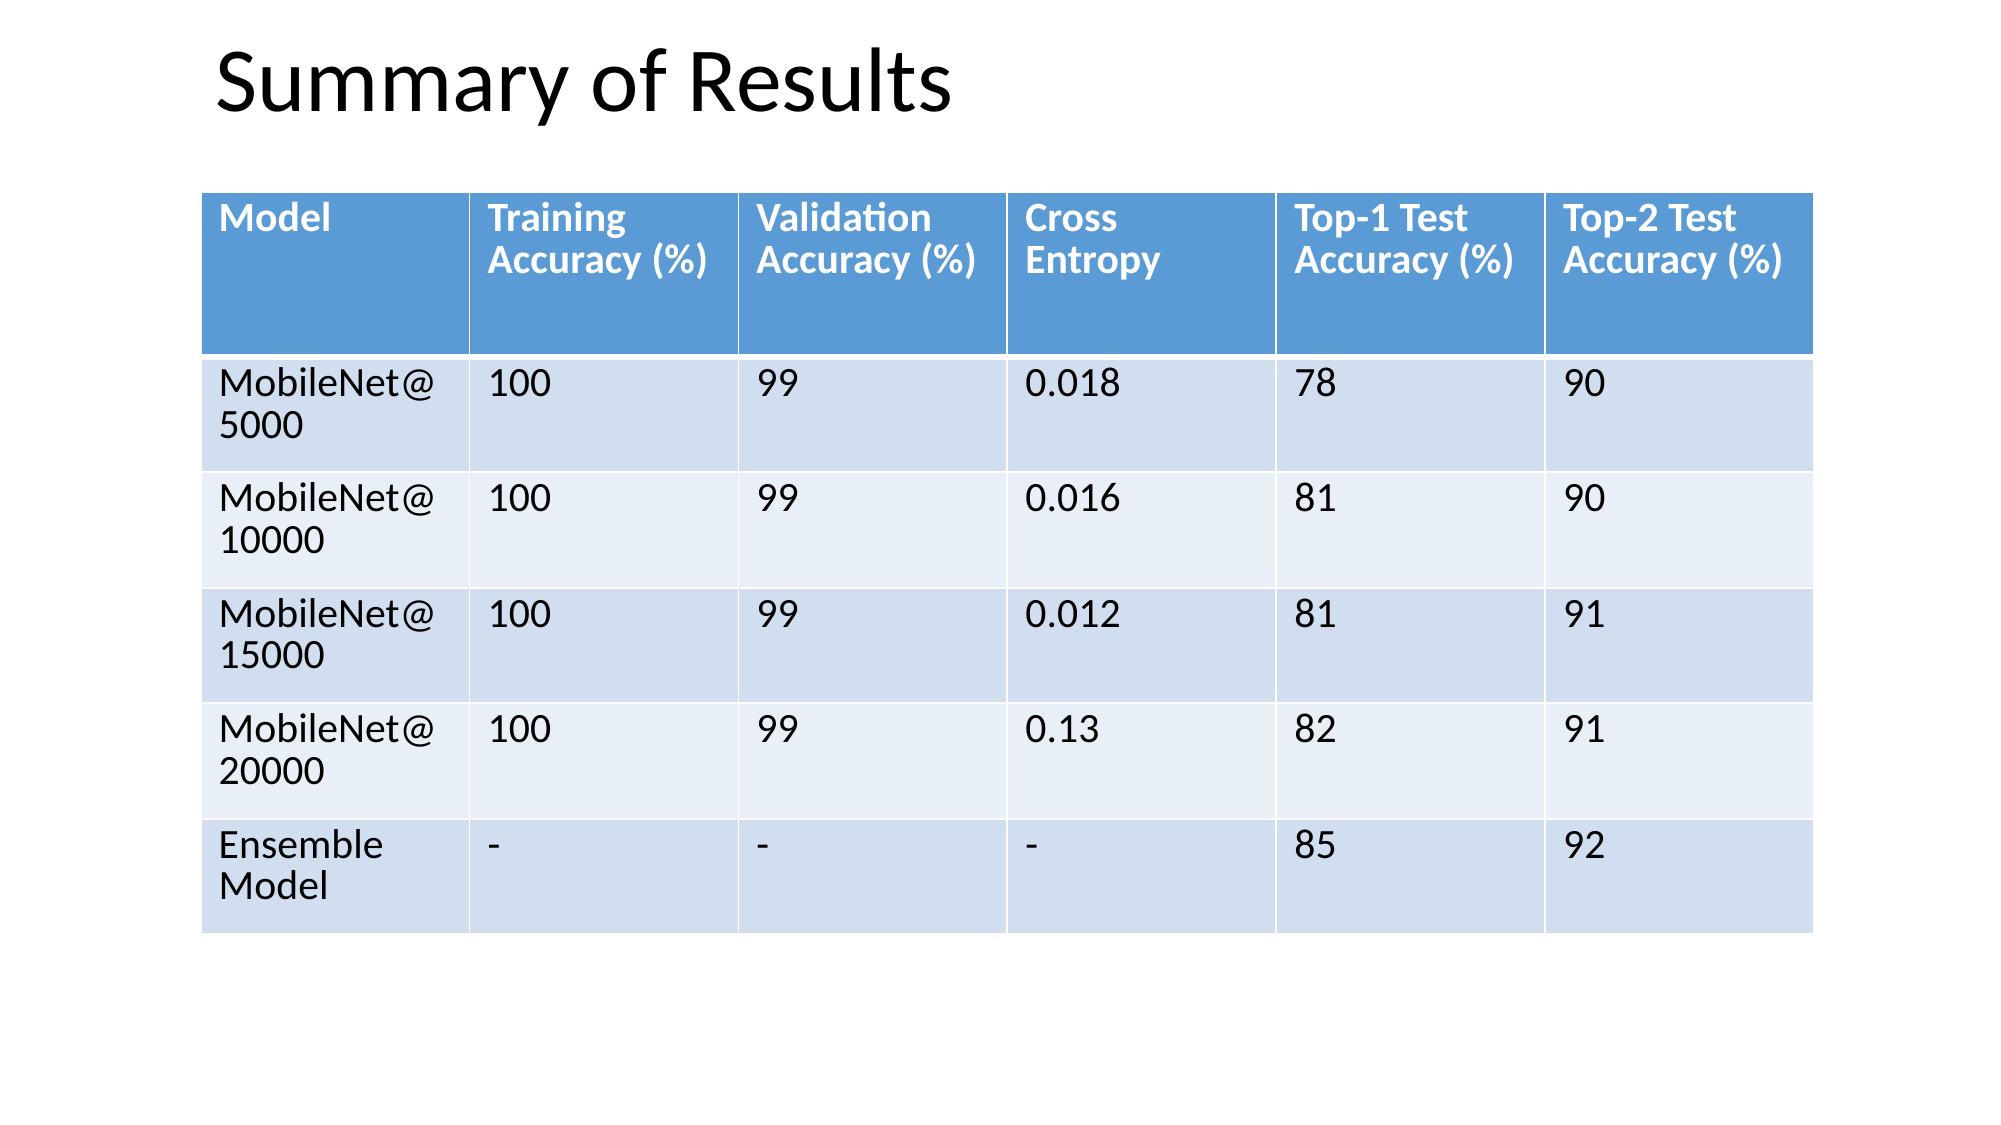

# Summary of Results
| Model | Training Accuracy (%) | Validation Accuracy (%) | Cross Entropy | Top-1 Test Accuracy (%) | Top-2 Test Accuracy (%) |
| --- | --- | --- | --- | --- | --- |
| MobileNet@5000 | 100 | 99 | 0.018 | 78 | 90 |
| MobileNet@10000 | 100 | 99 | 0.016 | 81 | 90 |
| MobileNet@15000 | 100 | 99 | 0.012 | 81 | 91 |
| MobileNet@20000 | 100 | 99 | 0.13 | 82 | 91 |
| Ensemble Model | - | - | - | 85 | 92 |